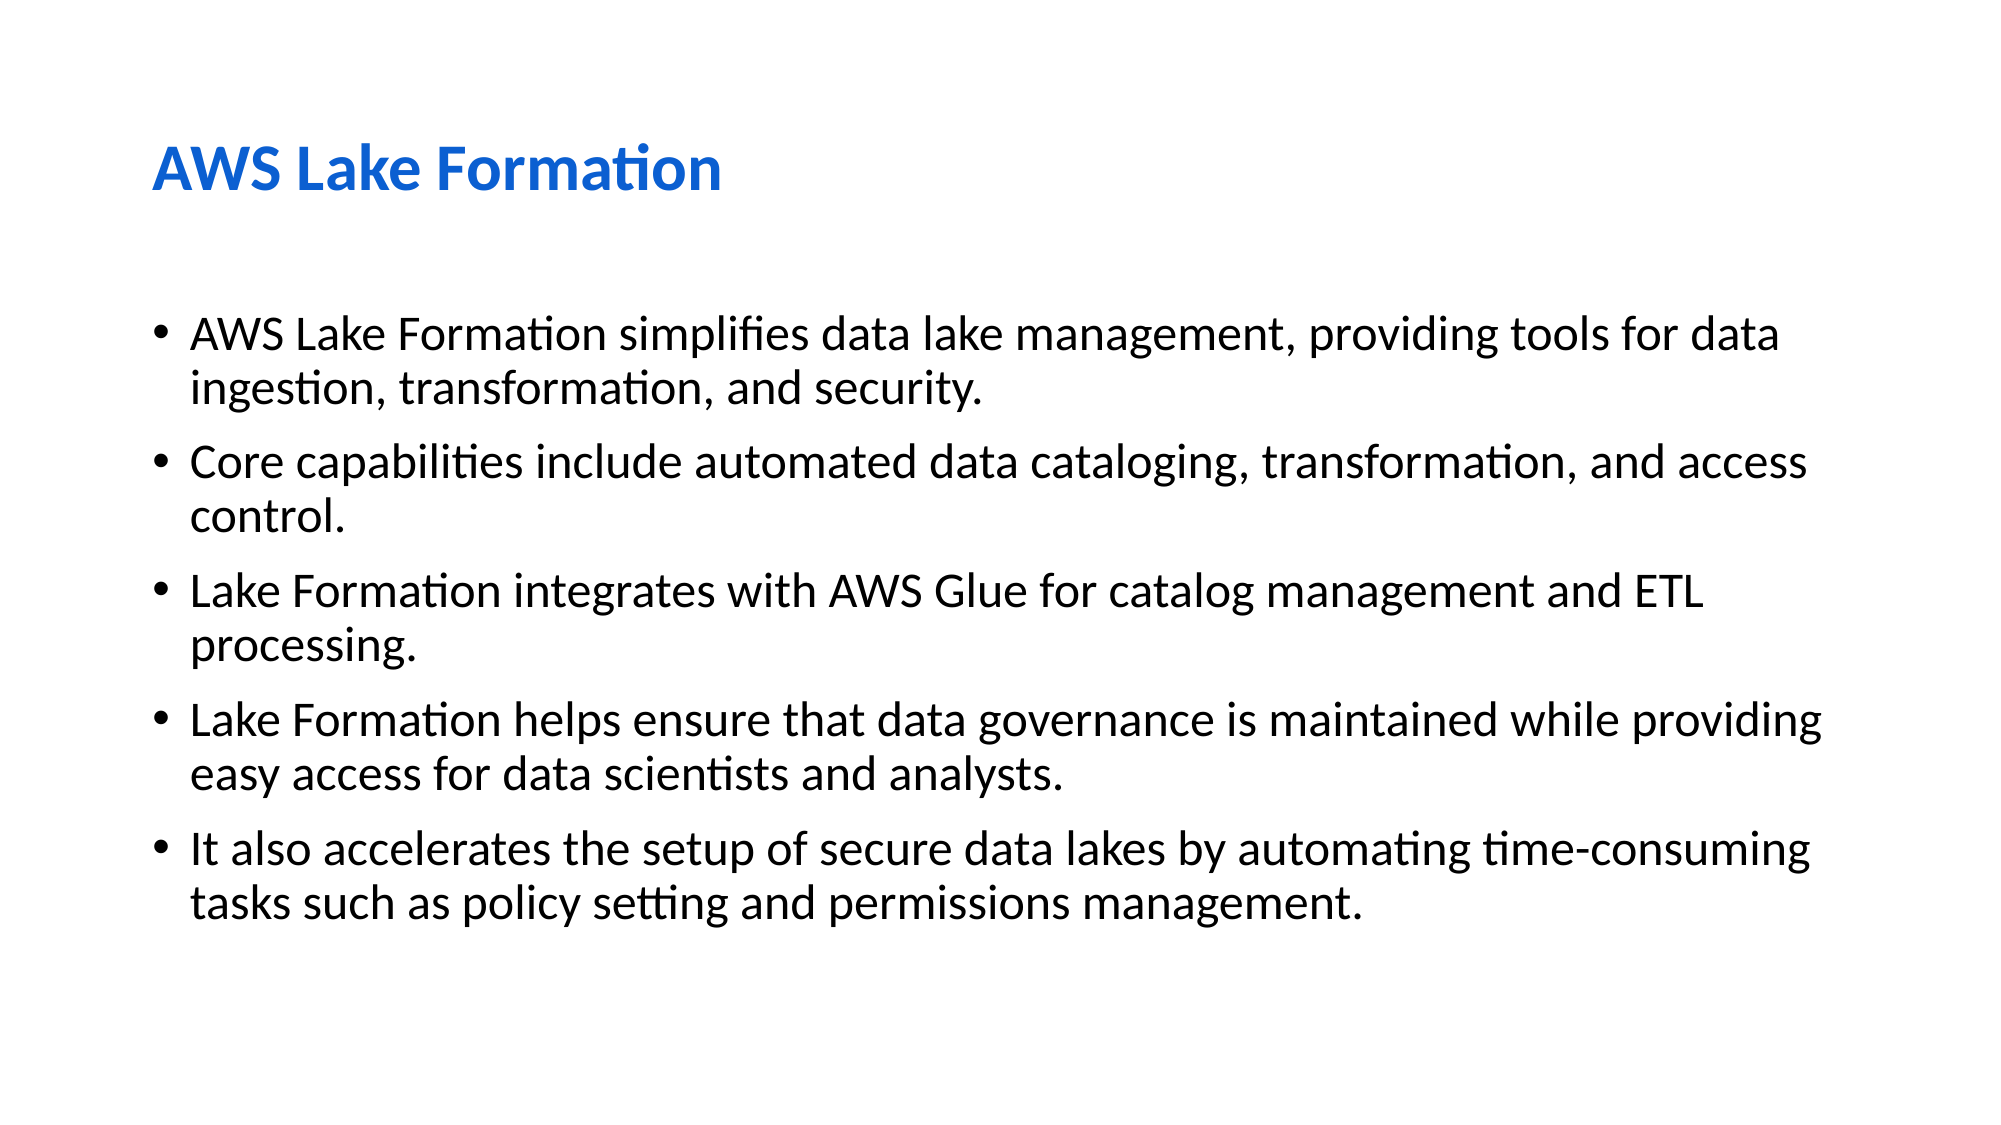

# AWS Lake Formation
AWS Lake Formation simplifies data lake management, providing tools for data ingestion, transformation, and security.
Core capabilities include automated data cataloging, transformation, and access control.
Lake Formation integrates with AWS Glue for catalog management and ETL processing.
Lake Formation helps ensure that data governance is maintained while providing easy access for data scientists and analysts.
It also accelerates the setup of secure data lakes by automating time-consuming tasks such as policy setting and permissions management.